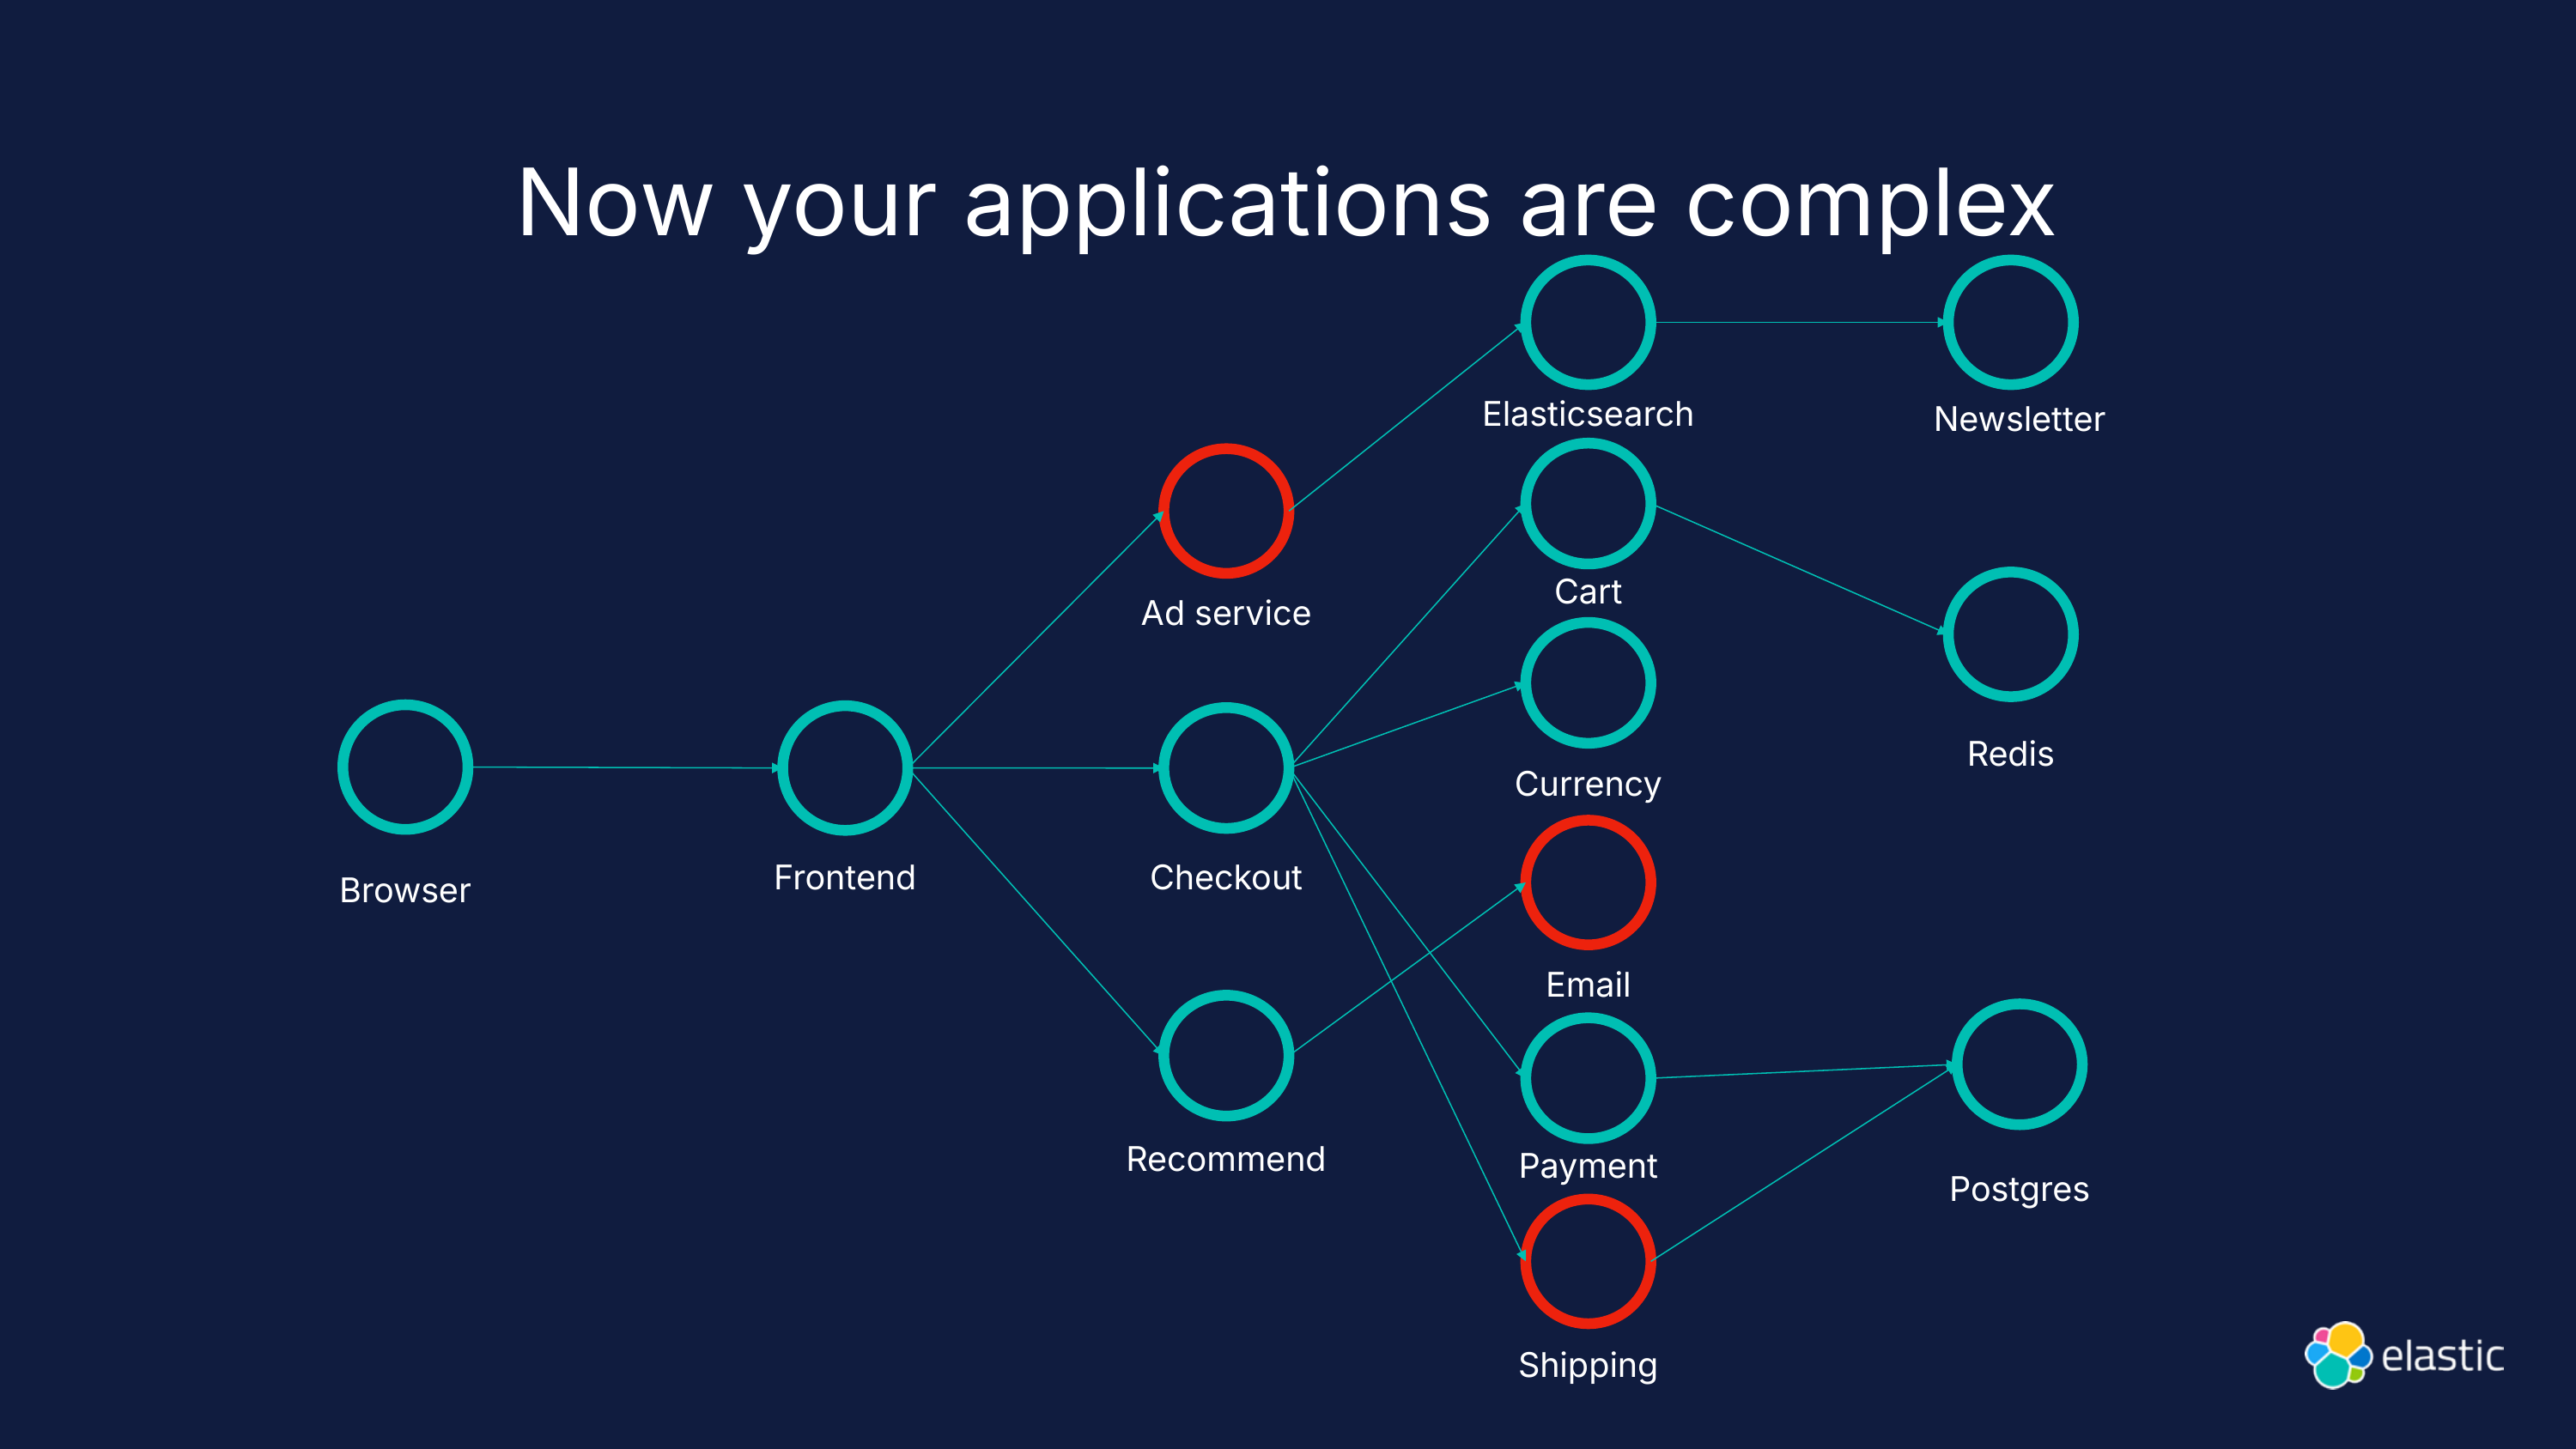

# Now your applications are complex

Elasticsearch
Newsletter

Cart

Ad service

Redis
Currency

Frontend
Checkout
Browser
Email

Recommend
Payment
Postgres

Shipping